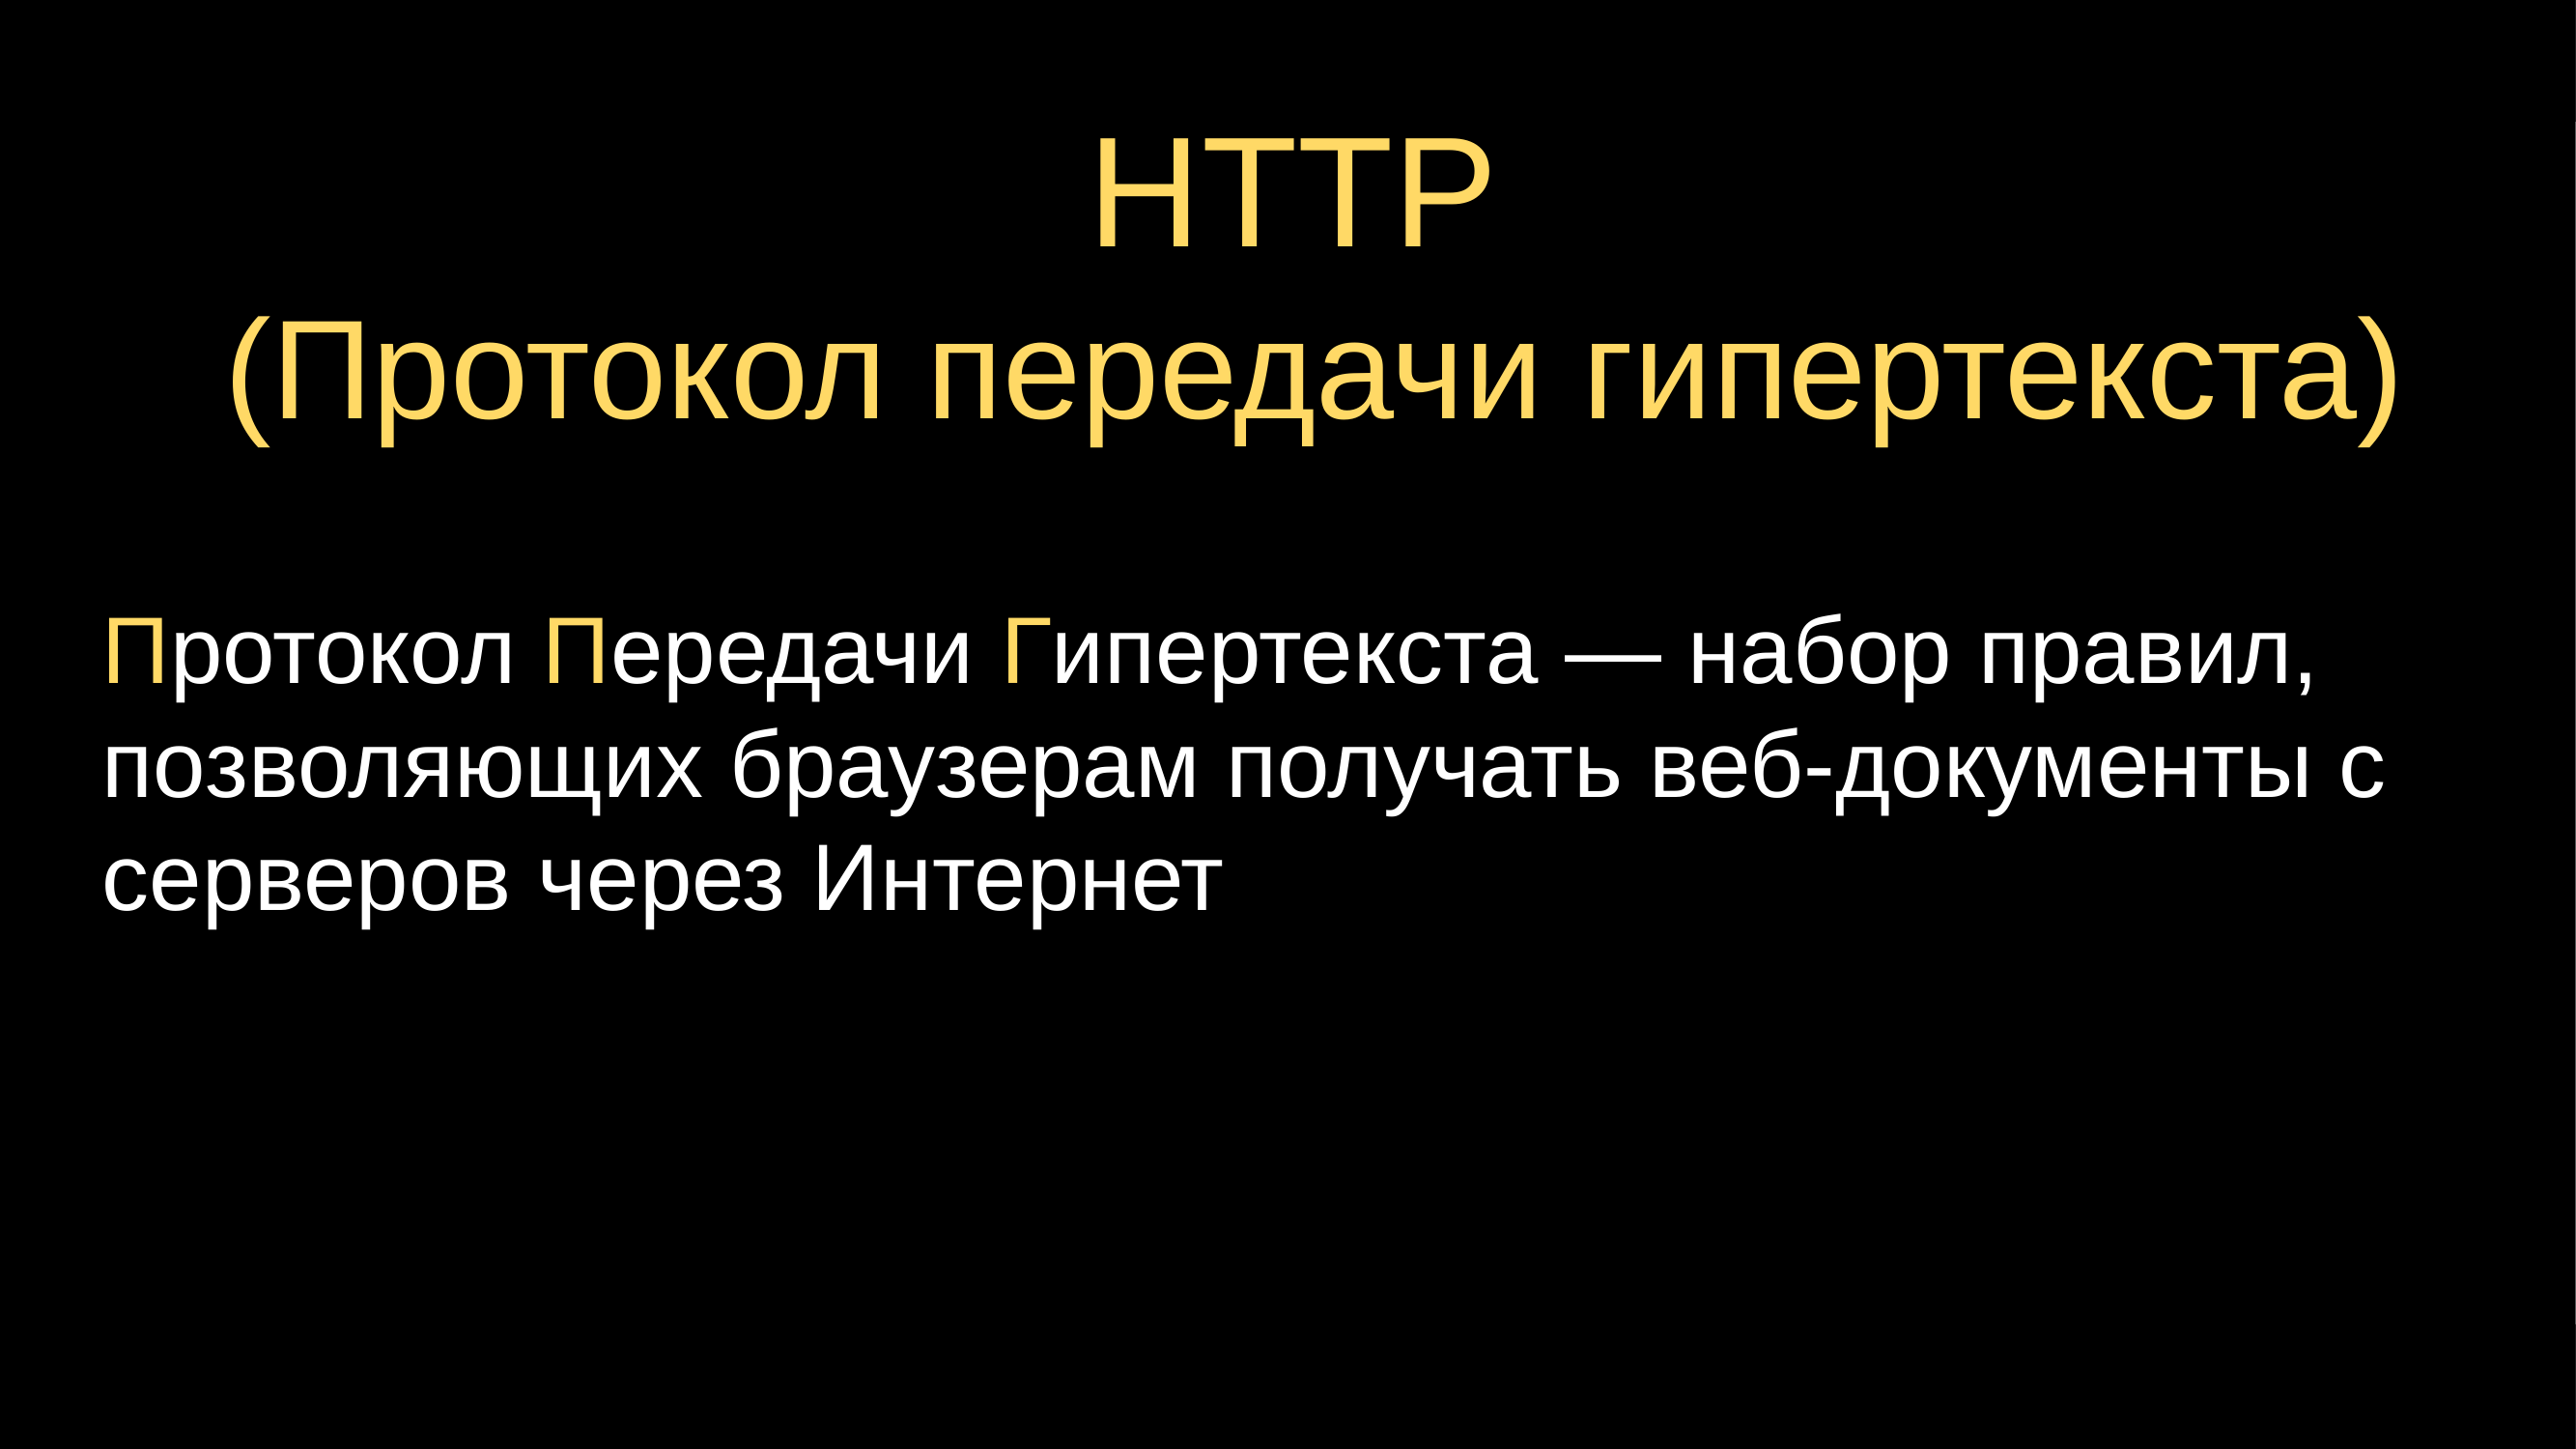

# HTTP (Протокол передачи гипертекста)
Протокол Передачи Гипертекста — набор правил, позволяющих браузерам получать веб-документы с серверов через Интернет